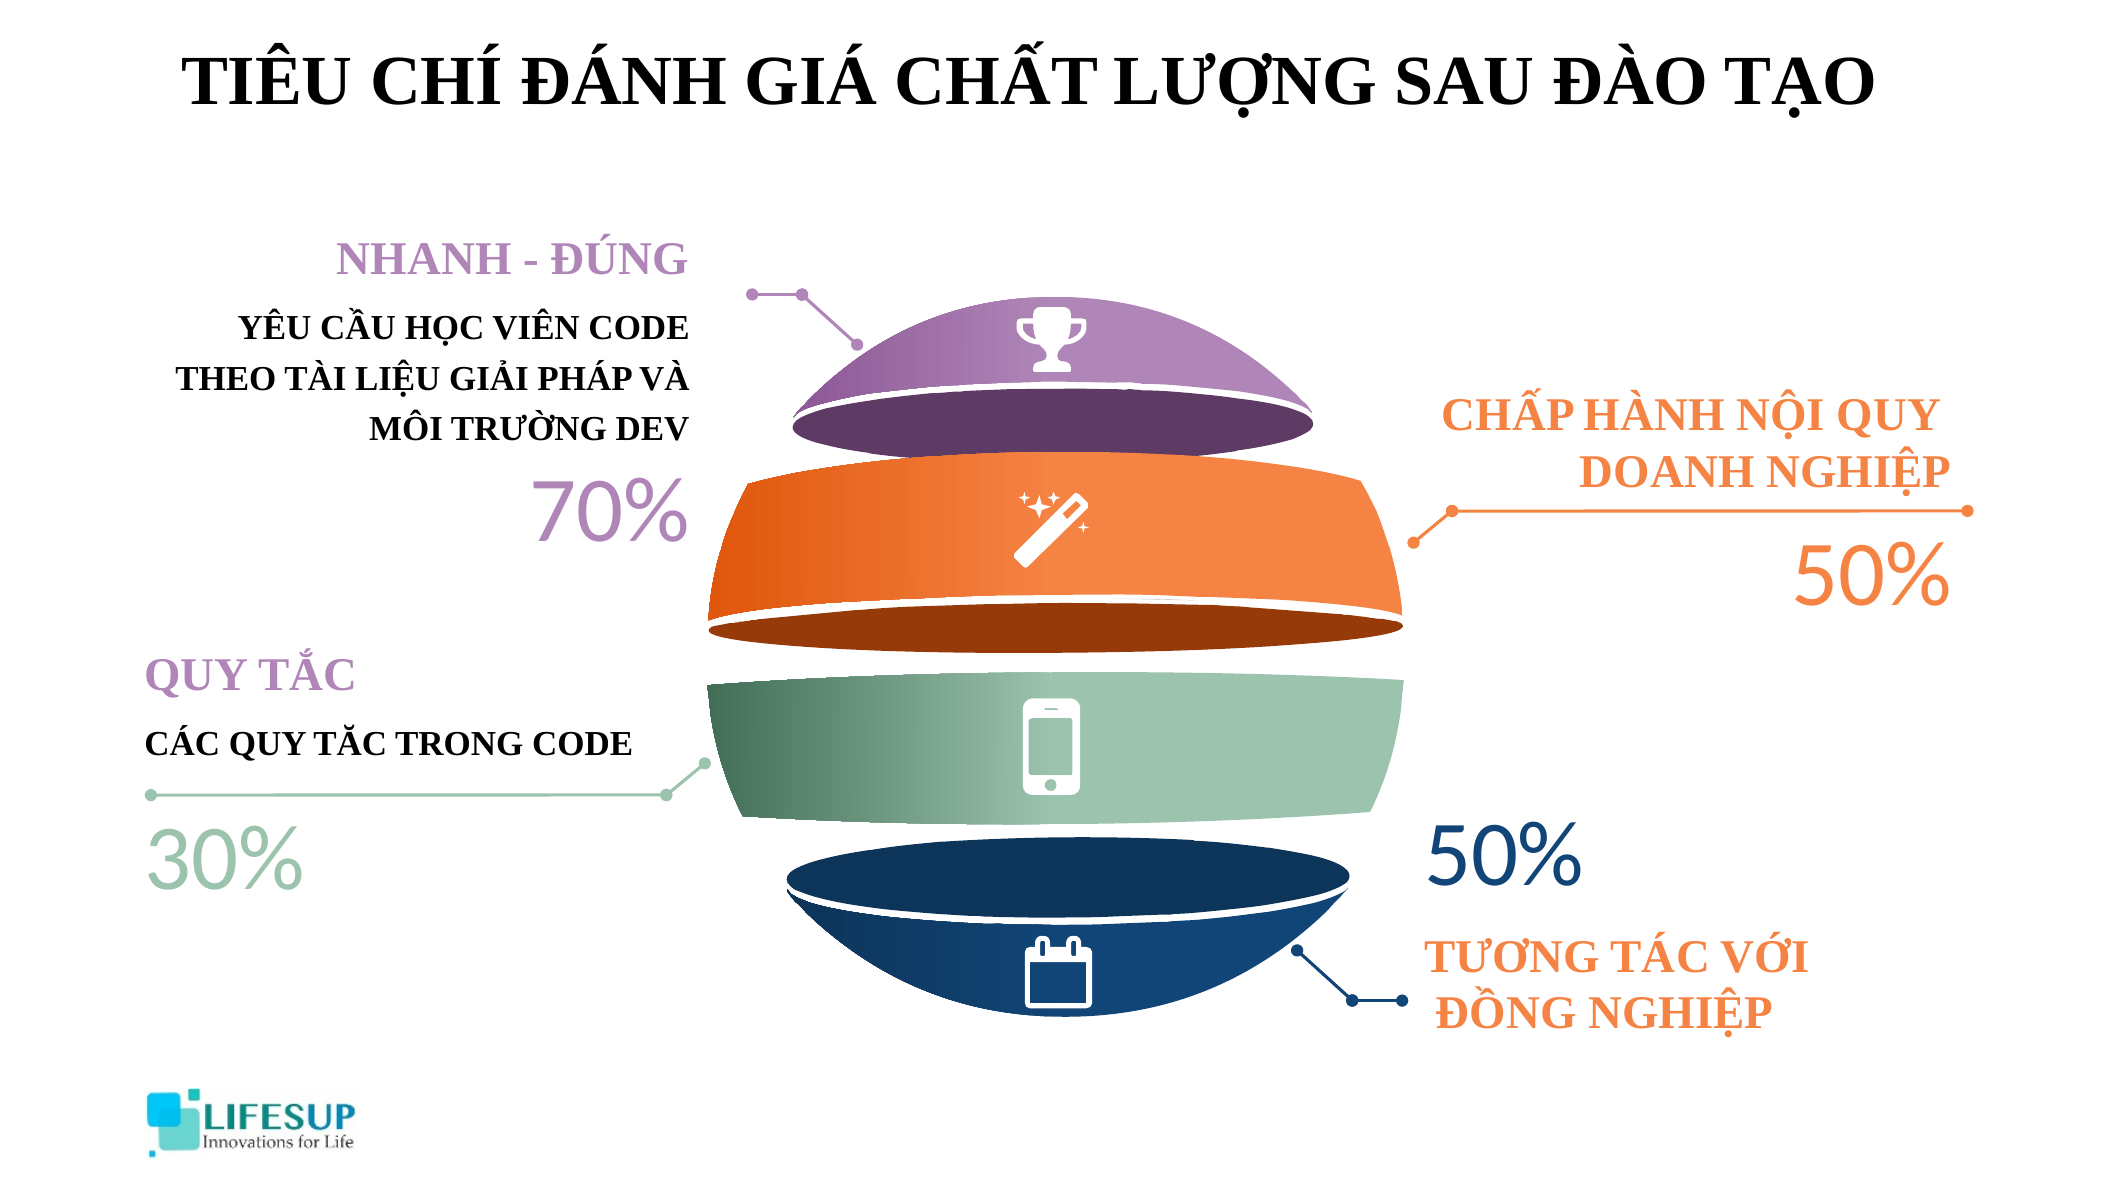

TIÊU CHÍ ĐÁNH GIÁ CHẤT LƯỢNG SAU ĐÀO TẠO
NHANH - ĐÚNG
YÊU CẦU HỌC VIÊN CODE THEO TÀI LIỆU GIẢI PHÁP VÀ MÔI TRƯỜNG DEV
70%

CHẤP HÀNH NỘI QUY
DOANH NGHIỆP

50%

QUY TẮC

CÁC QUY TĂC TRONG CODE
50%
30%

TƯƠNG TÁC VỚI
 ĐỒNG NGHIỆP